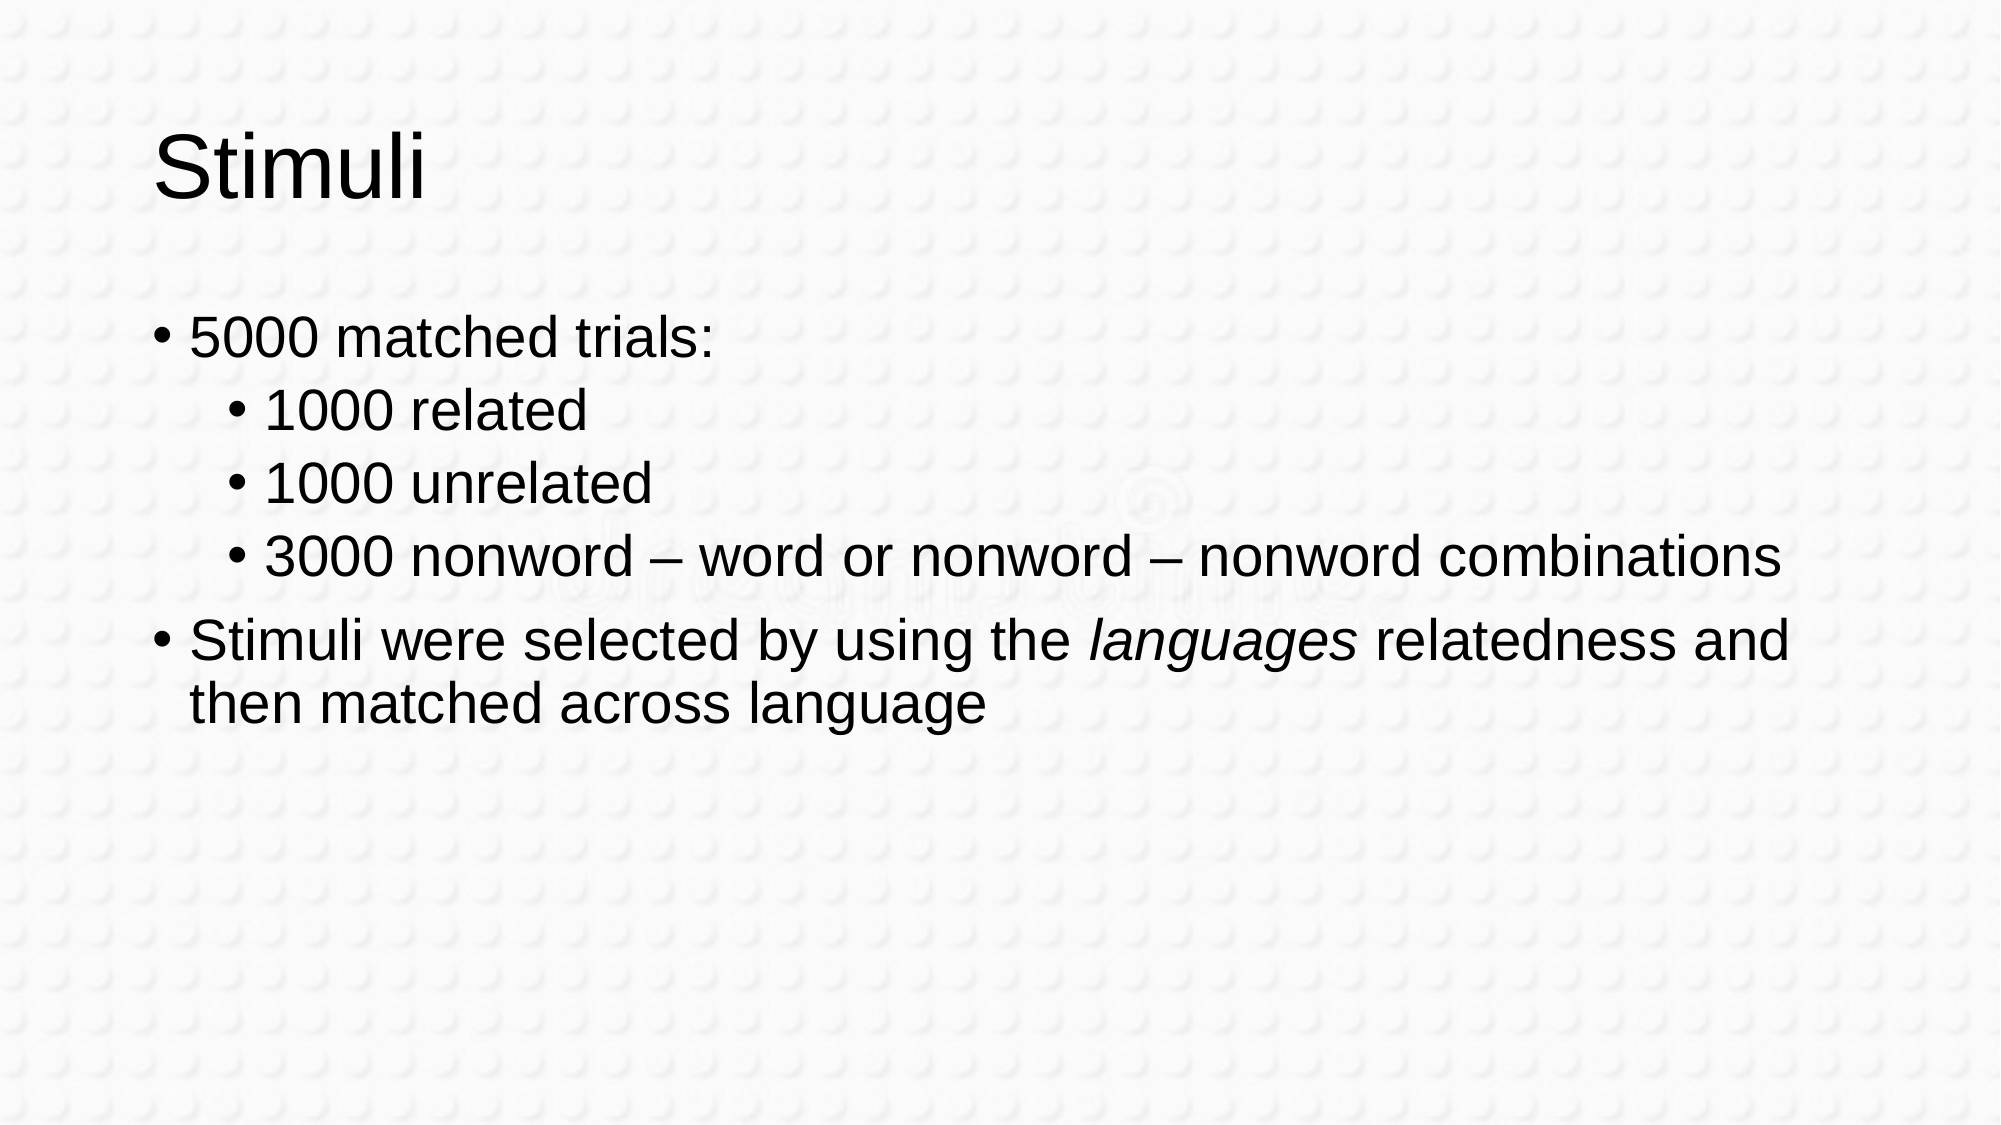

# Stimuli
5000 matched trials:
1000 related
1000 unrelated
3000 nonword – word or nonword – nonword combinations
Stimuli were selected by using the languages relatedness and then matched across language